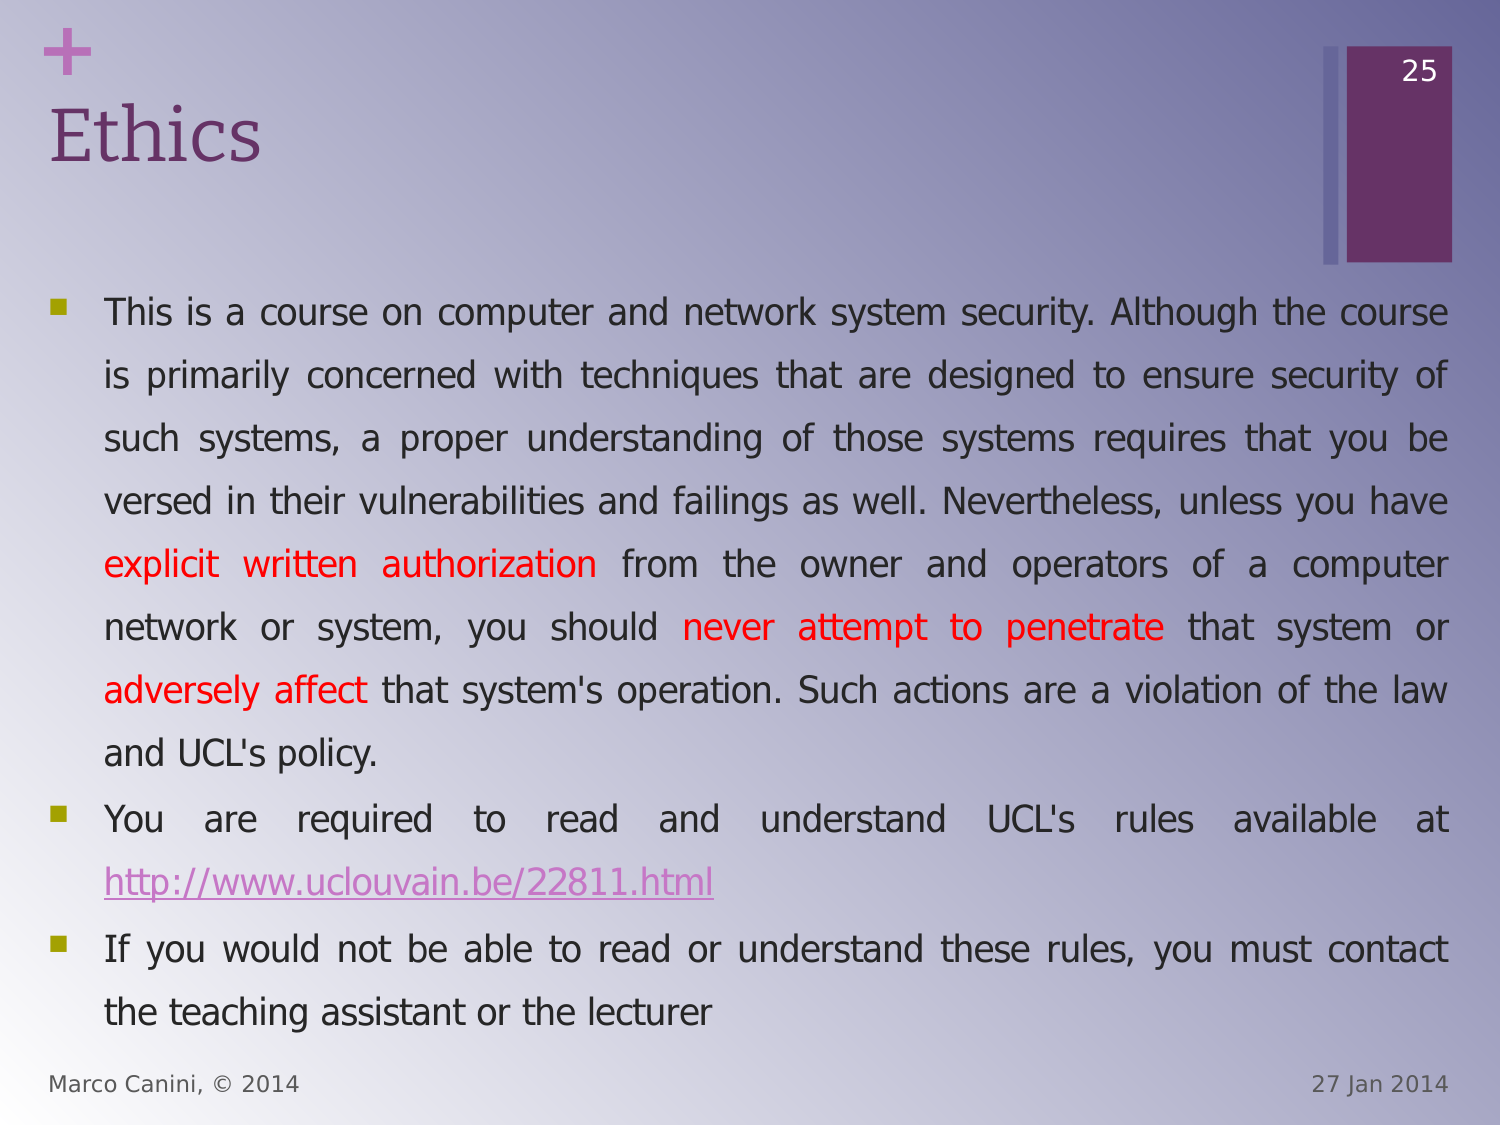

25
# Ethics
This is a course on computer and network system security. Although the course is primarily concerned with techniques that are designed to ensure security of such systems, a proper understanding of those systems requires that you be versed in their vulnerabilities and failings as well. Nevertheless, unless you have explicit written authorization from the owner and operators of a computer network or system, you should never attempt to penetrate that system or adversely affect that system's operation. Such actions are a violation of the law and UCL's policy.
You are required to read and understand UCL's rules available at http://www.uclouvain.be/22811.html
If you would not be able to read or understand these rules, you must contact the teaching assistant or the lecturer
Marco Canini, © 2014
27 Jan 2014